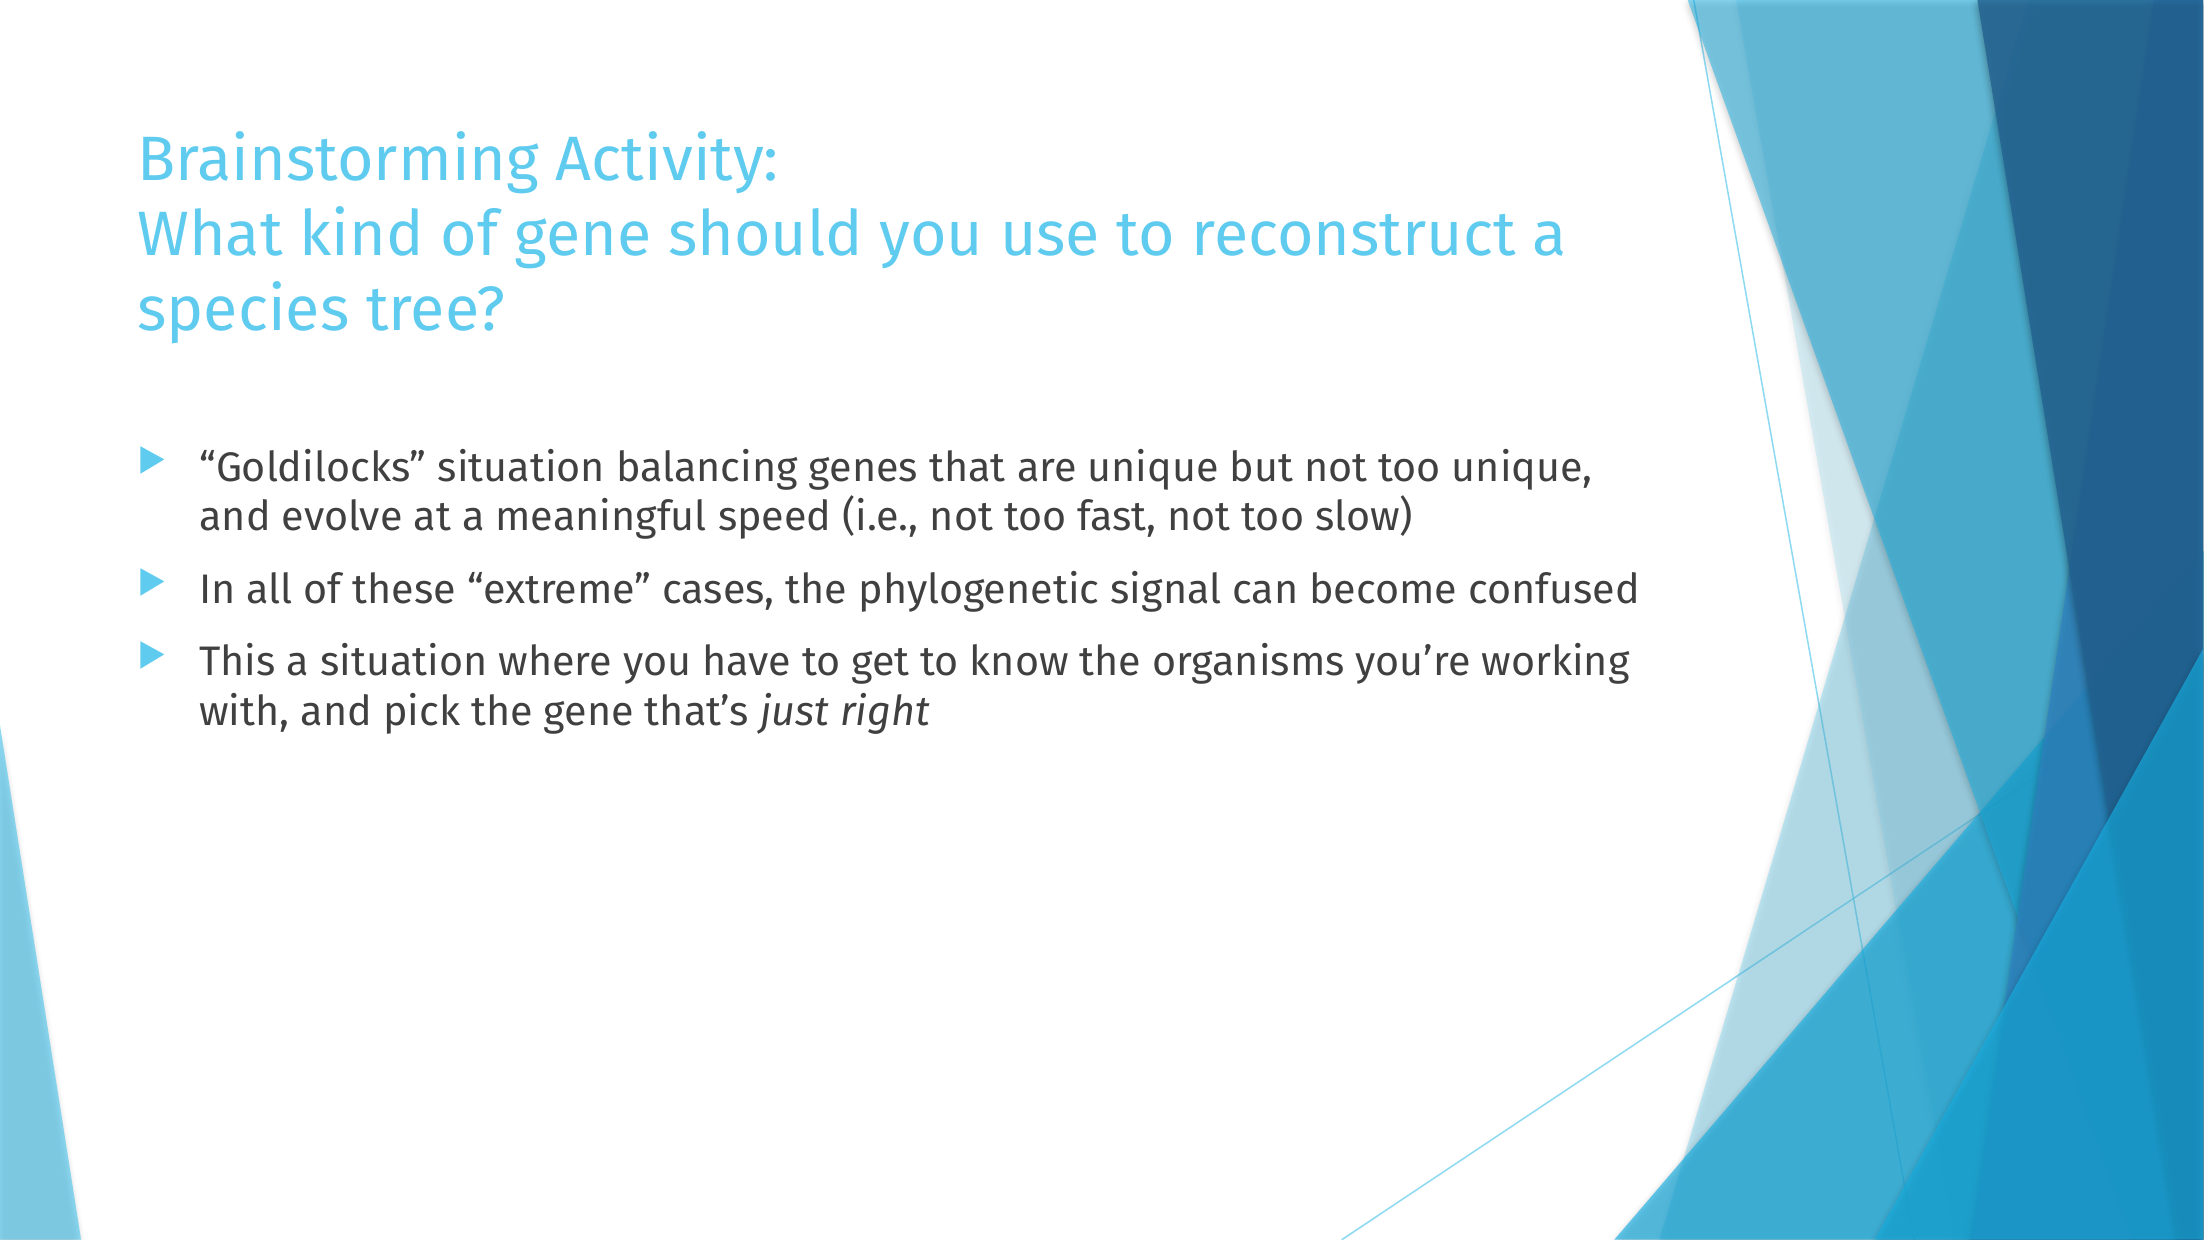

# Brainstorming Activity: What kind of gene should you use to reconstruct a species tree?
“Goldilocks” situation balancing genes that are unique but not too unique, and evolve at a meaningful speed (i.e., not too fast, not too slow)
In all of these “extreme” cases, the phylogenetic signal can become confused
This a situation where you have to get to know the organisms you’re working with, and pick the gene that’s just right